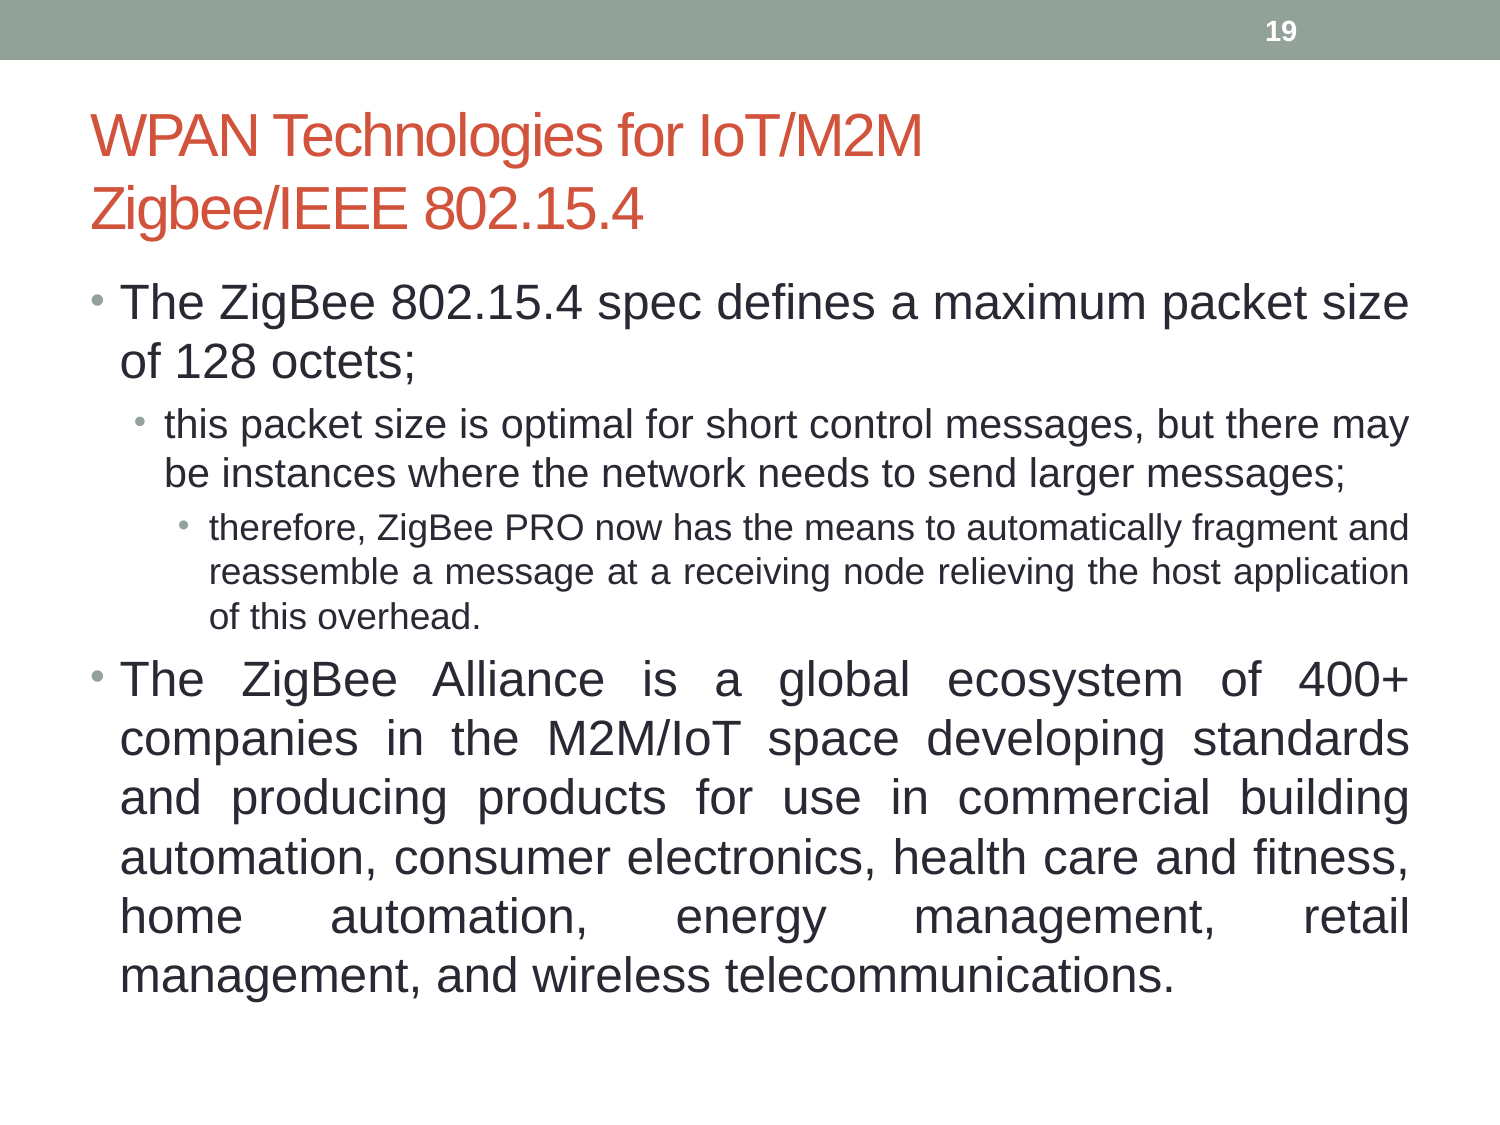

19
# WPAN Technologies for IoT/M2M Zigbee/IEEE 802.15.4
The ZigBee 802.15.4 spec defines a maximum packet size of 128 octets;
this packet size is optimal for short control messages, but there may be instances where the network needs to send larger messages;
therefore, ZigBee PRO now has the means to automatically fragment and reassemble a message at a receiving node relieving the host application of this overhead.
The ZigBee Alliance is a global ecosystem of 400+ companies in the M2M/IoT space developing standards and producing products for use in commercial building automation, consumer electronics, health care and fitness, home automation, energy management, retail management, and wireless telecommunications.